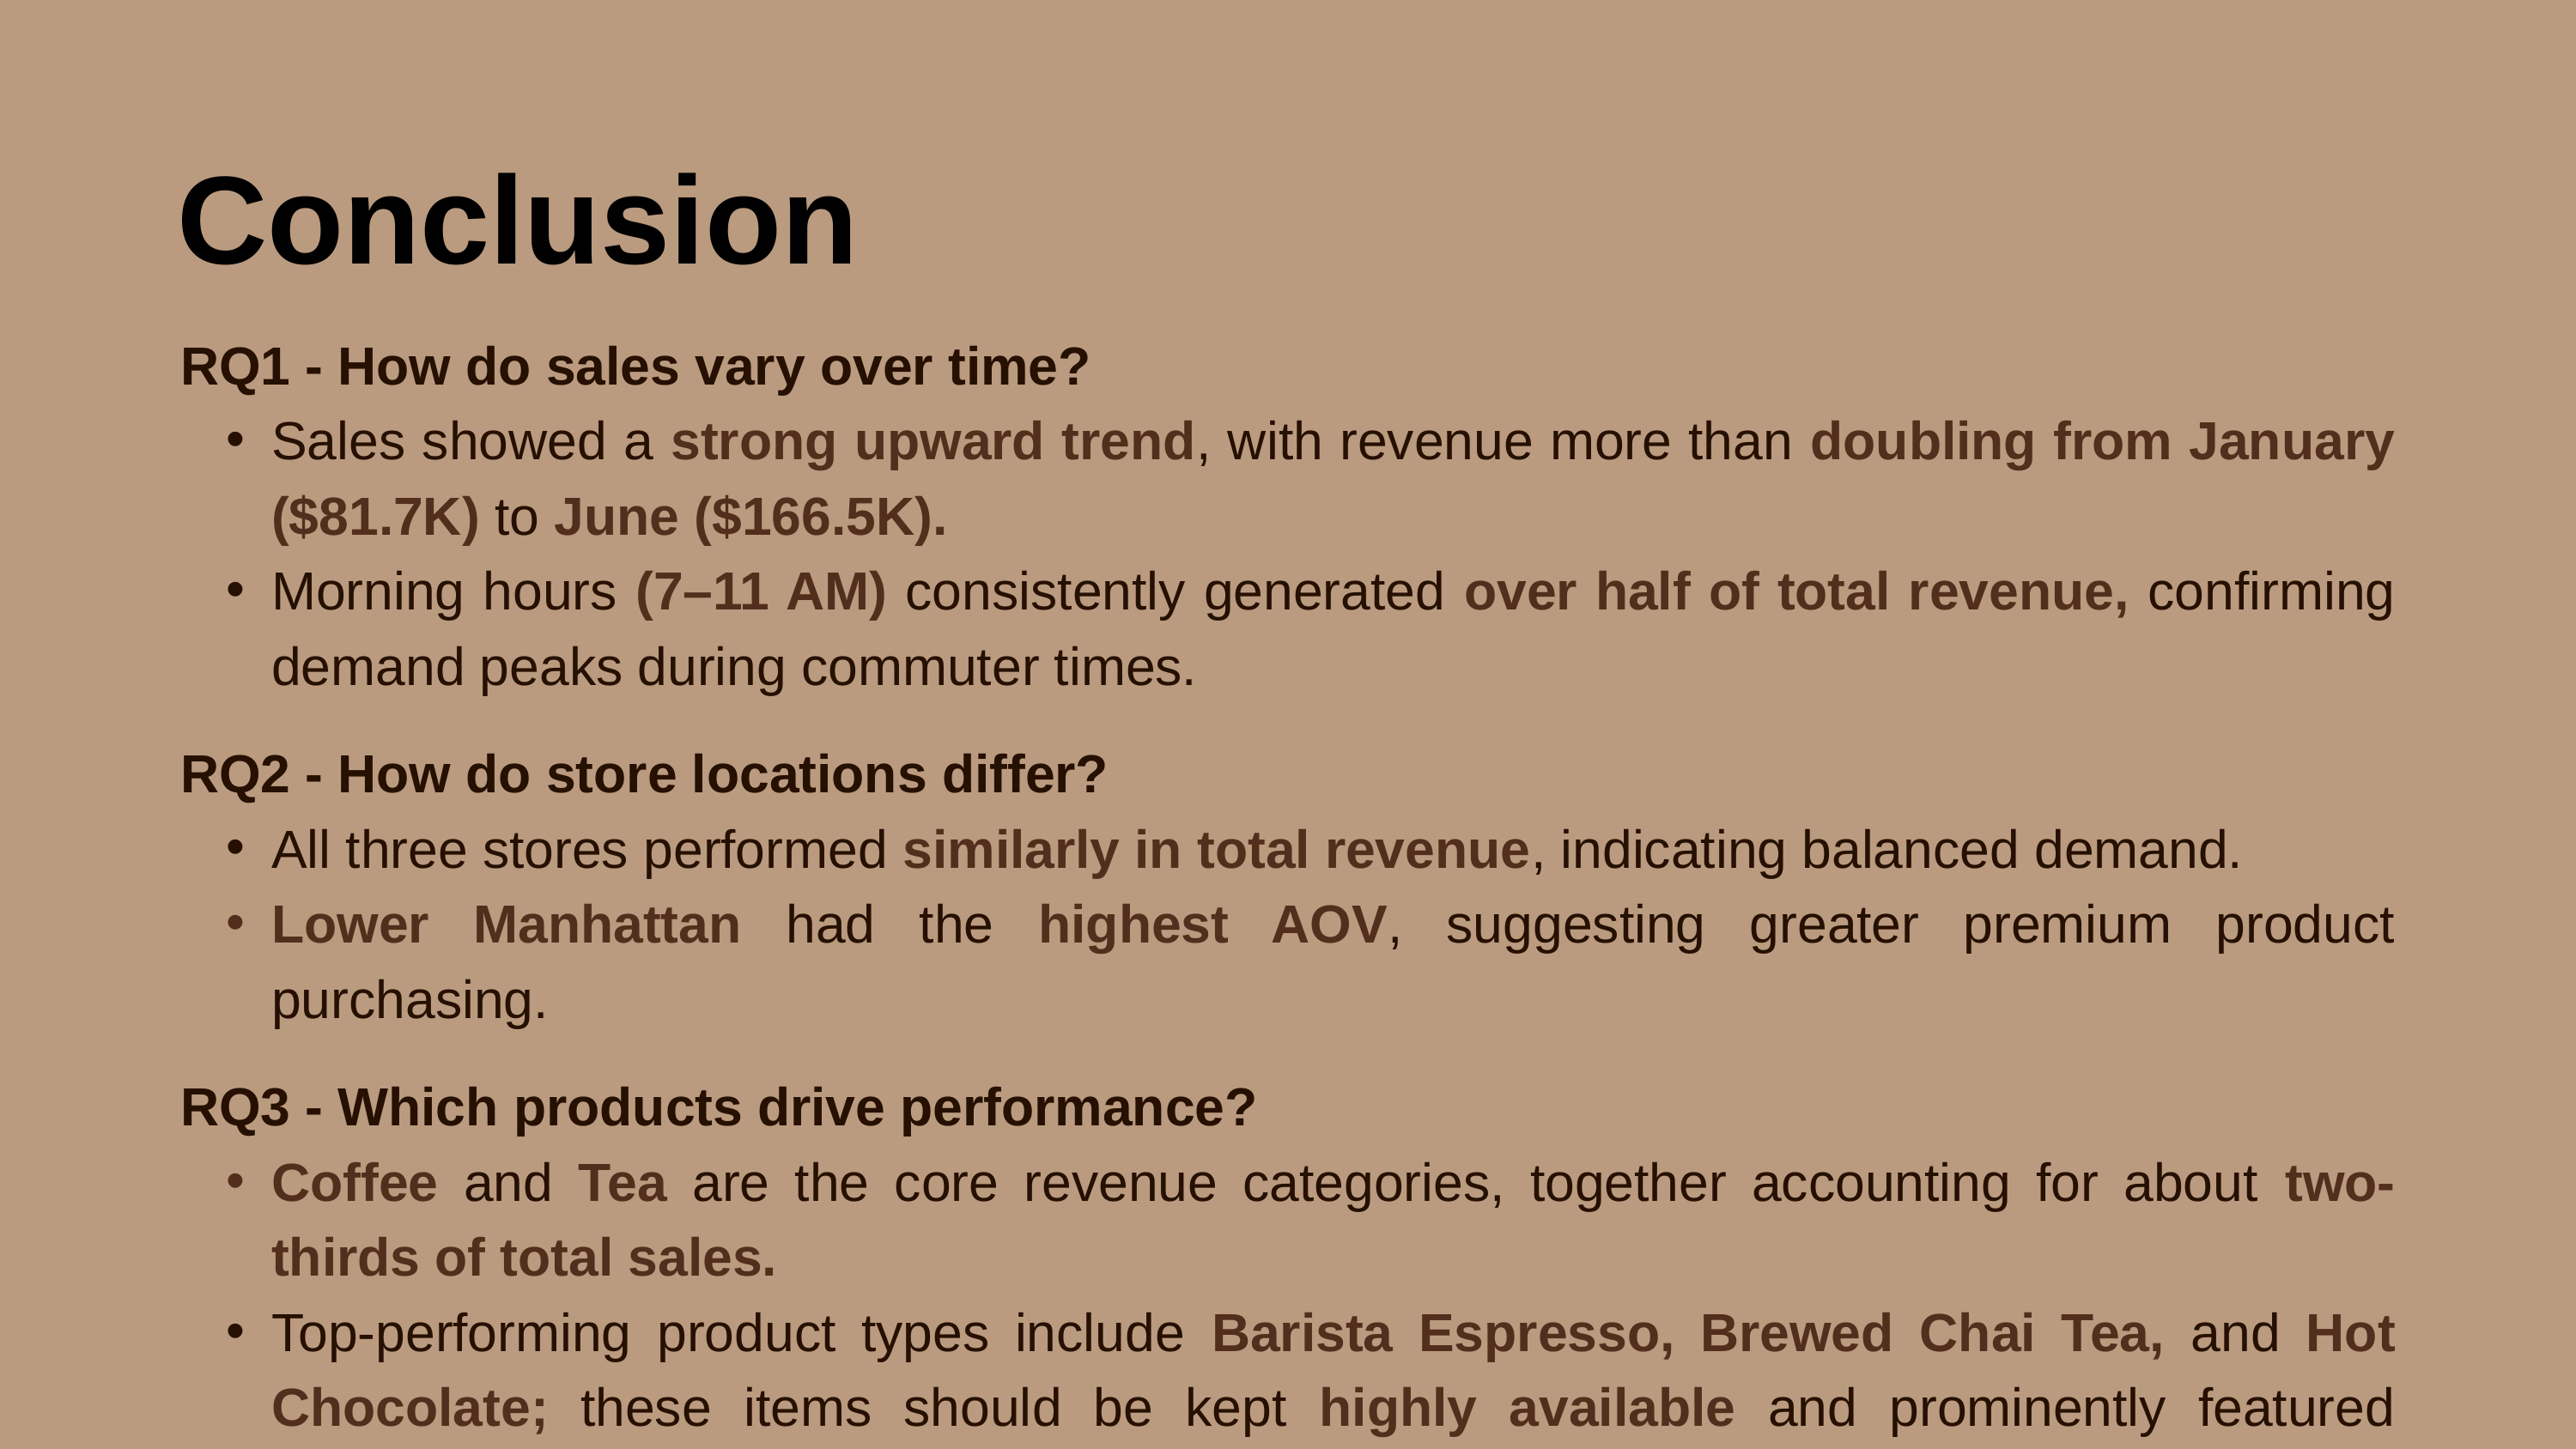

Conclusion
RQ1 - How do sales vary over time?
Sales showed a strong upward trend, with revenue more than doubling from January ($81.7K) to June ($166.5K).
Morning hours (7–11 AM) consistently generated over half of total revenue, confirming demand peaks during commuter times.

RQ2 - How do store locations differ?
All three stores performed similarly in total revenue, indicating balanced demand.
Lower Manhattan had the highest AOV, suggesting greater premium product purchasing.

RQ3 - Which products drive performance?
Coffee and Tea are the core revenue categories, together accounting for about two-thirds of total sales.
Top-performing product types include Barista Espresso, Brewed Chai Tea, and Hot Chocolate; these items should be kept highly available and prominently featured across all stores.